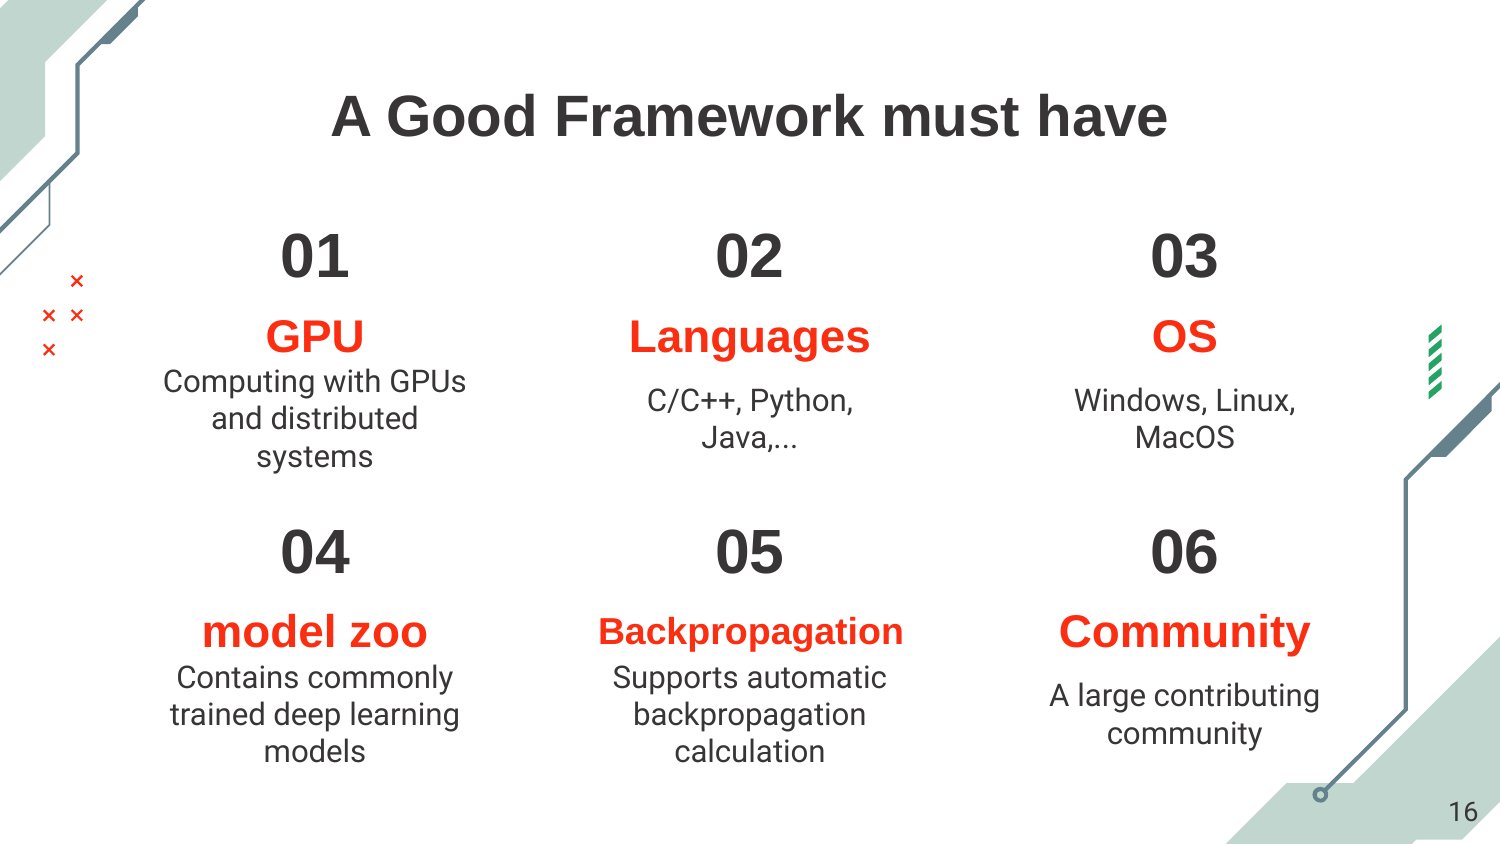

# A Good Framework must have
01
02
03
GPU
Languages
OS
Computing with GPUs and distributed systems
C/C++, Python, Java,...
Windows, Linux, MacOS
04
05
06
model zoo
Community
Backpropagation
Contains commonly trained deep learning models
Supports automatic backpropagation calculation
A large contributing community
16